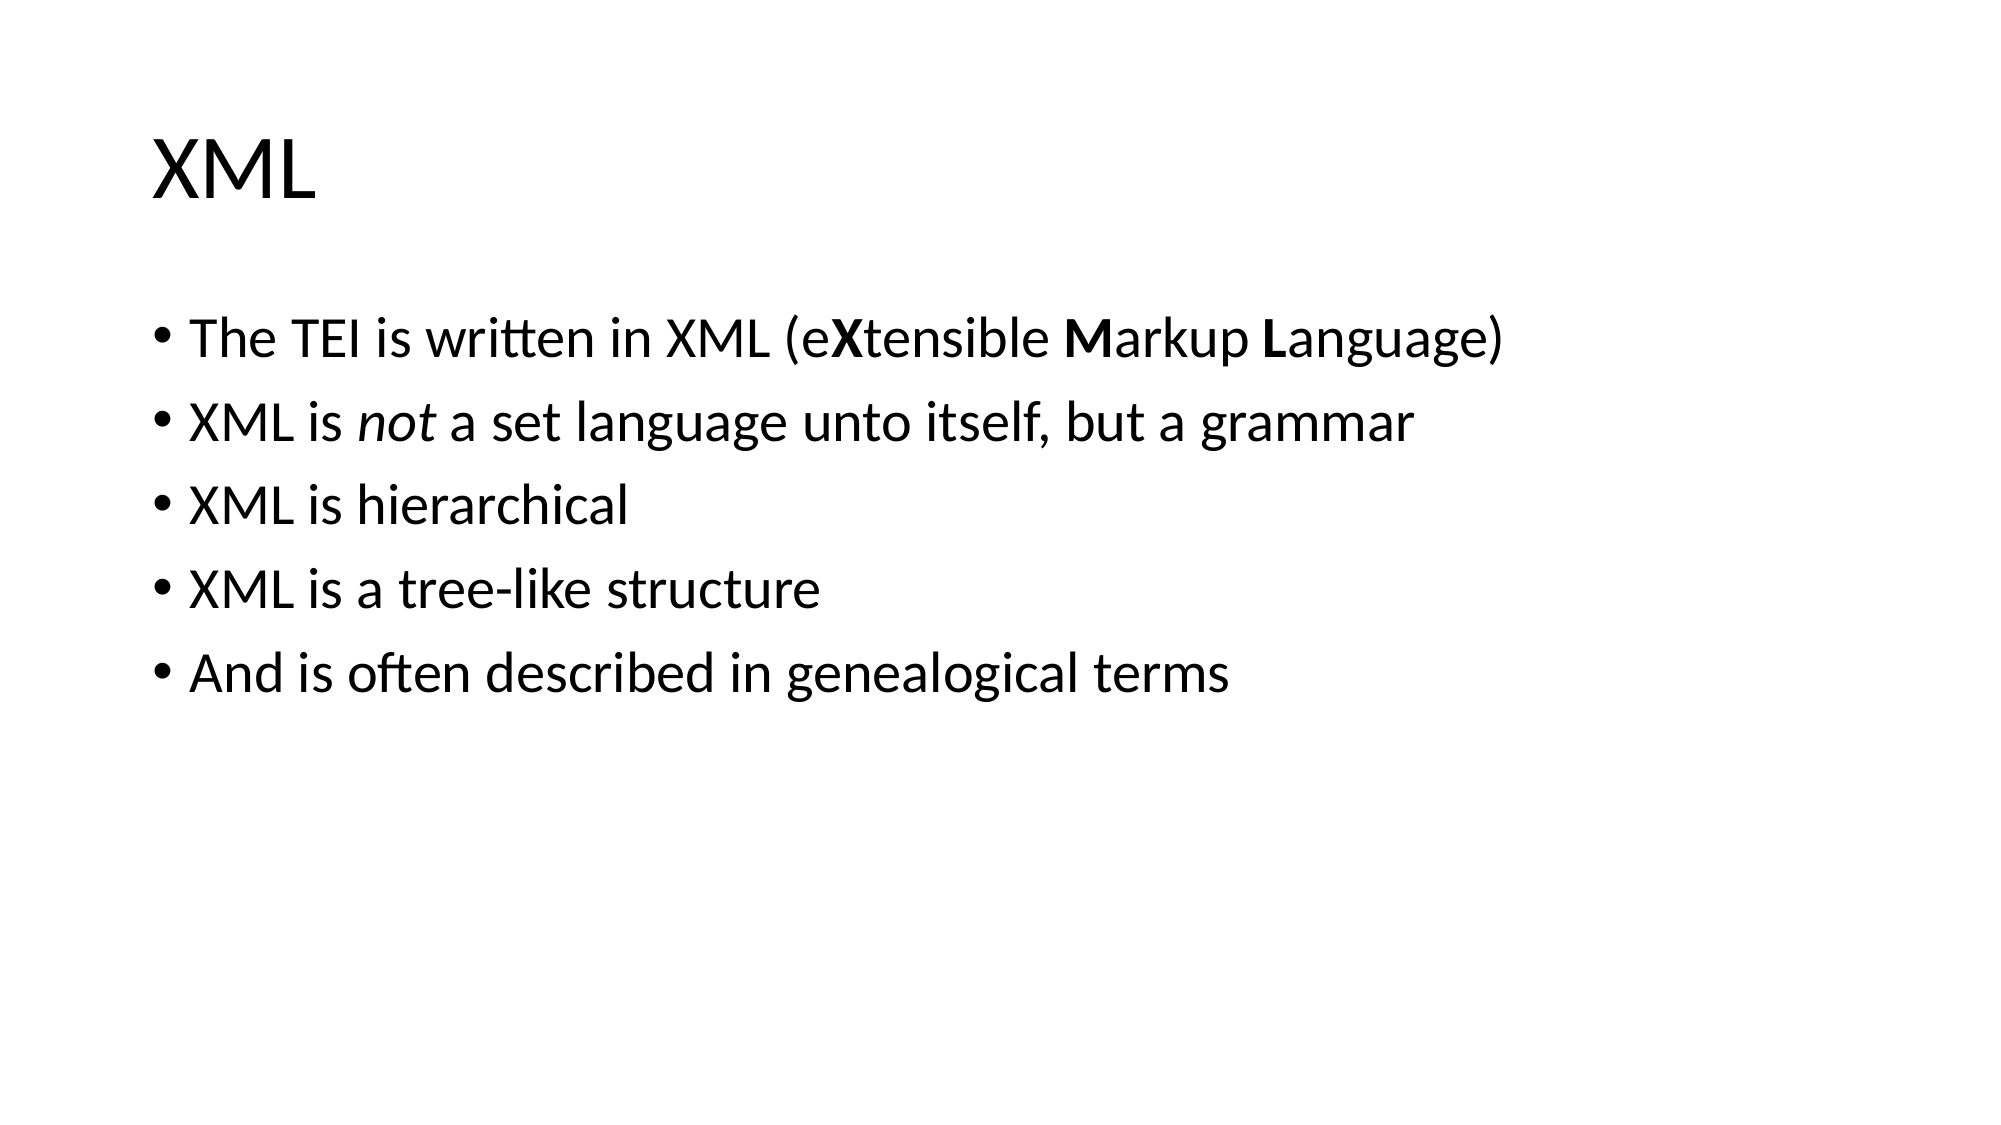

# XML
The TEI is written in XML (eXtensible Markup Language)
XML is not a set language unto itself, but a grammar
XML is hierarchical
XML is a tree-like structure
And is often described in genealogical terms